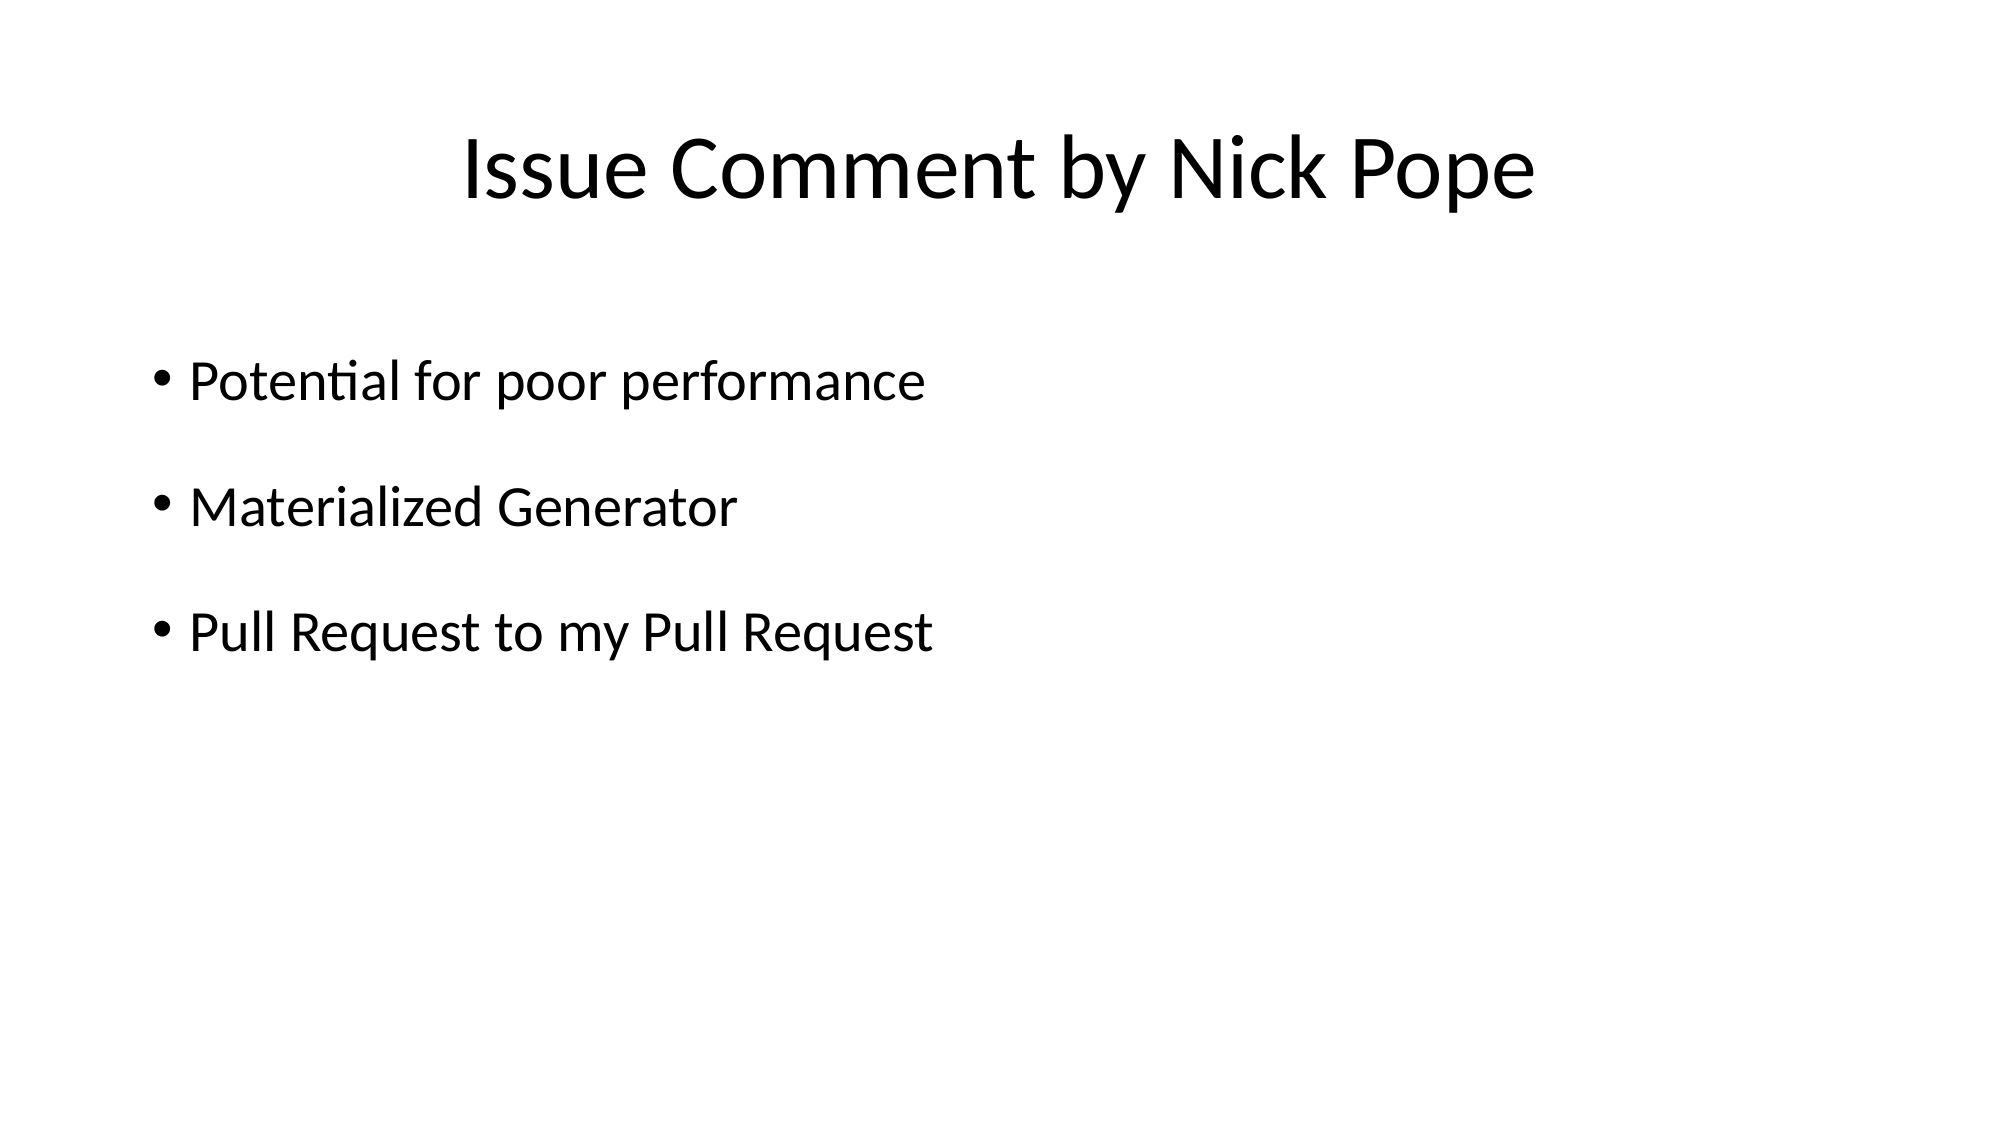

# Issue Comment by Nick Pope
Potential for poor performance
Materialized Generator
Pull Request to my Pull Request